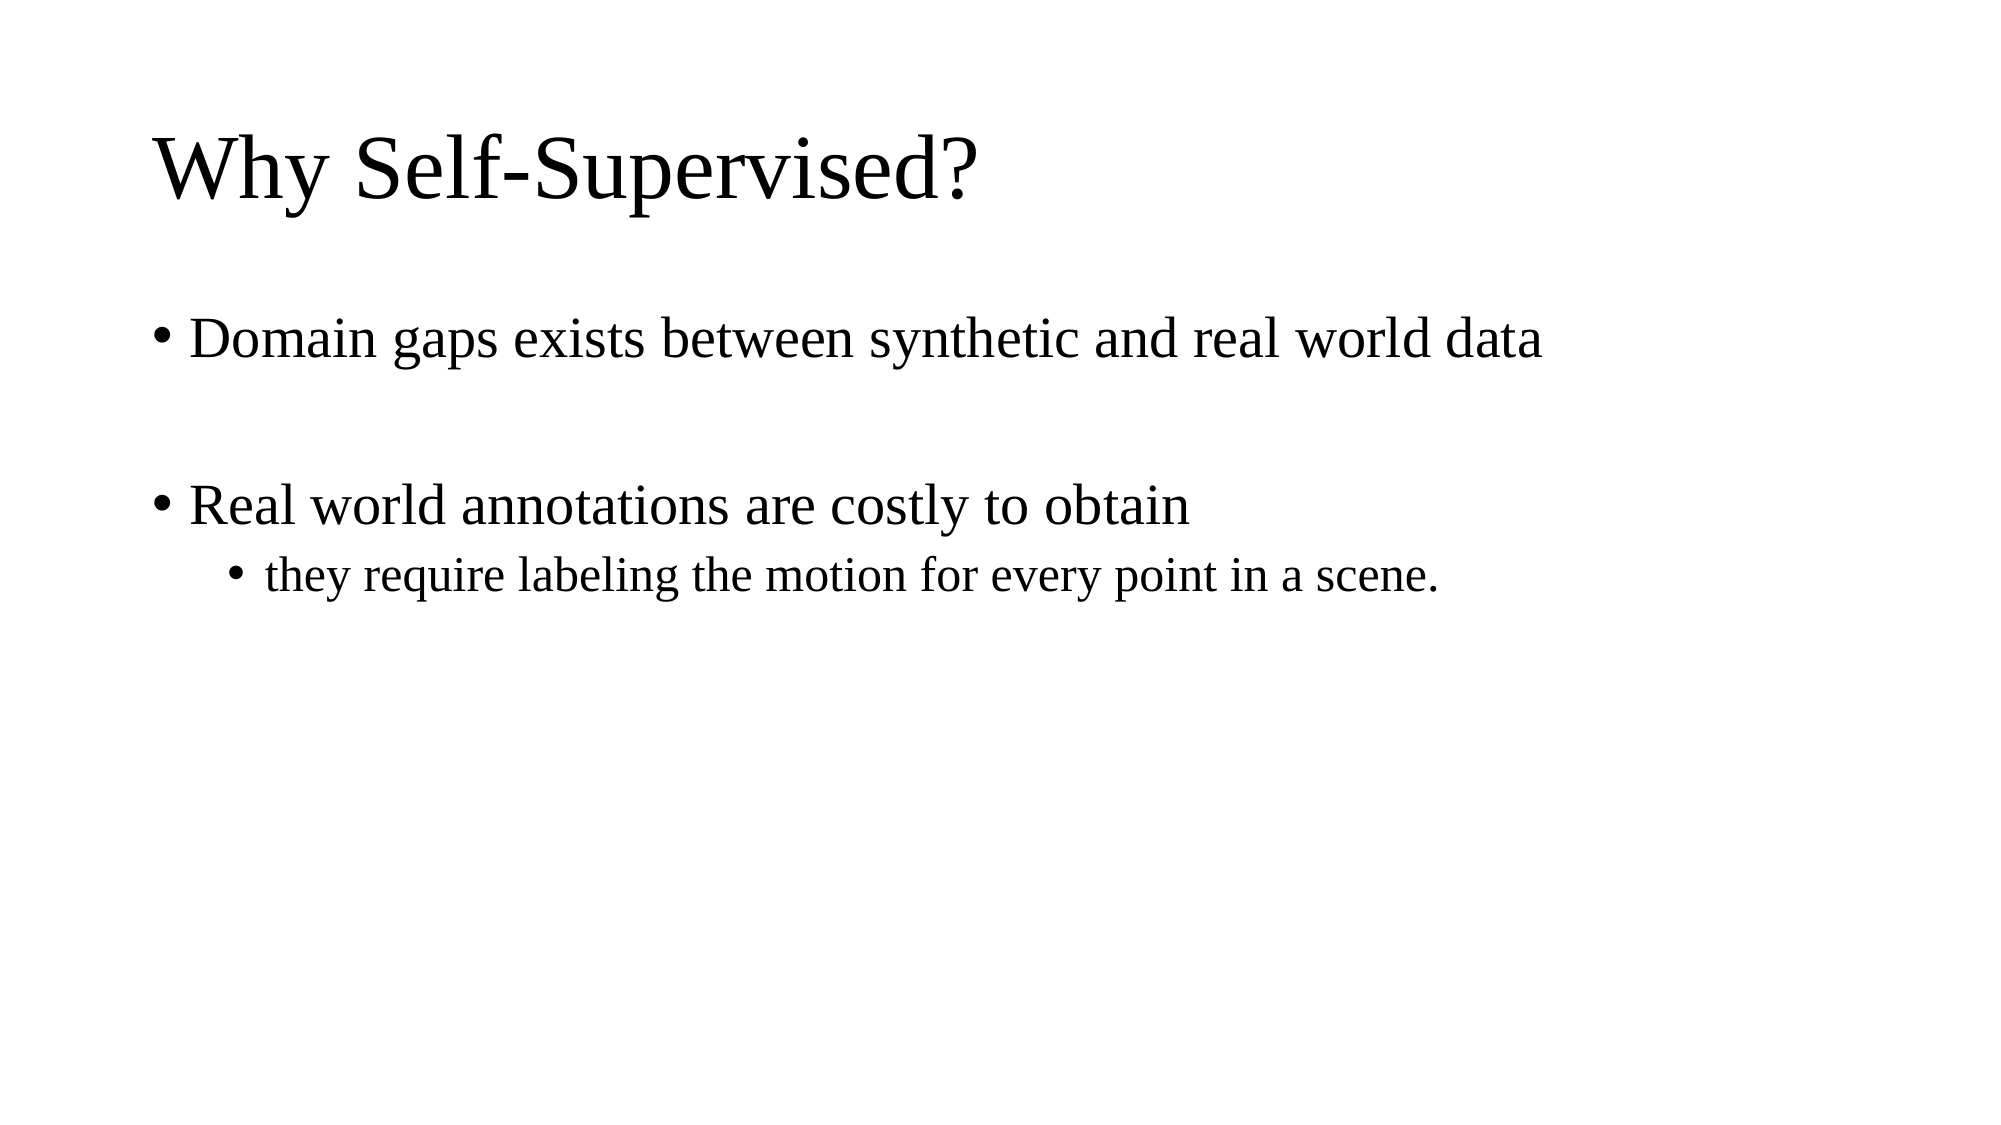

# Why Self-Supervised?
Domain gaps exists between synthetic and real world data

Real world annotations are costly to obtain
they require labeling the motion for every point in a scene.